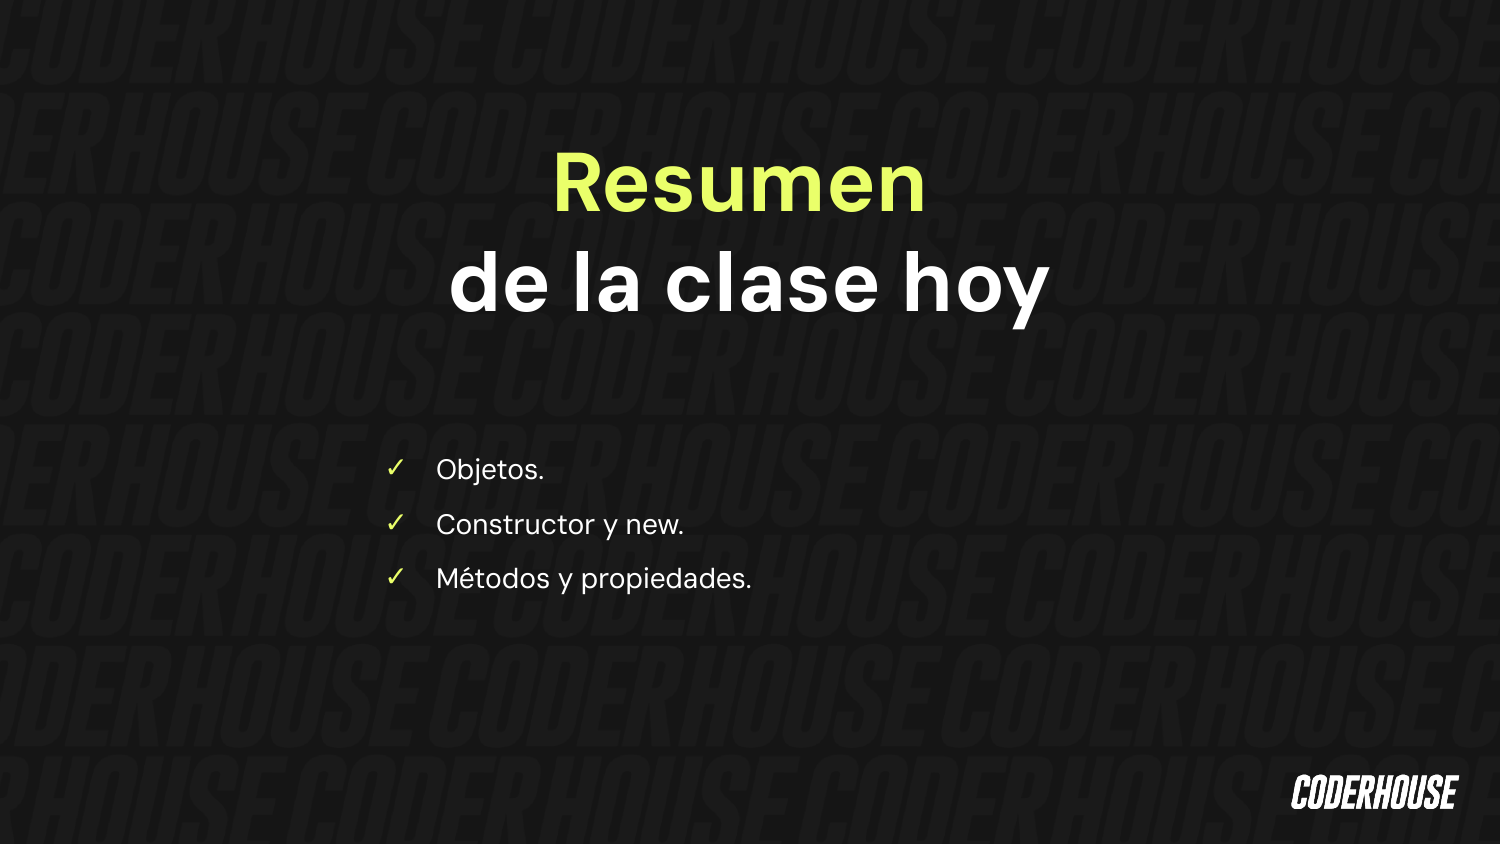

Resumen
de la clase hoy
Objetos.
Constructor y new.
Métodos y propiedades.